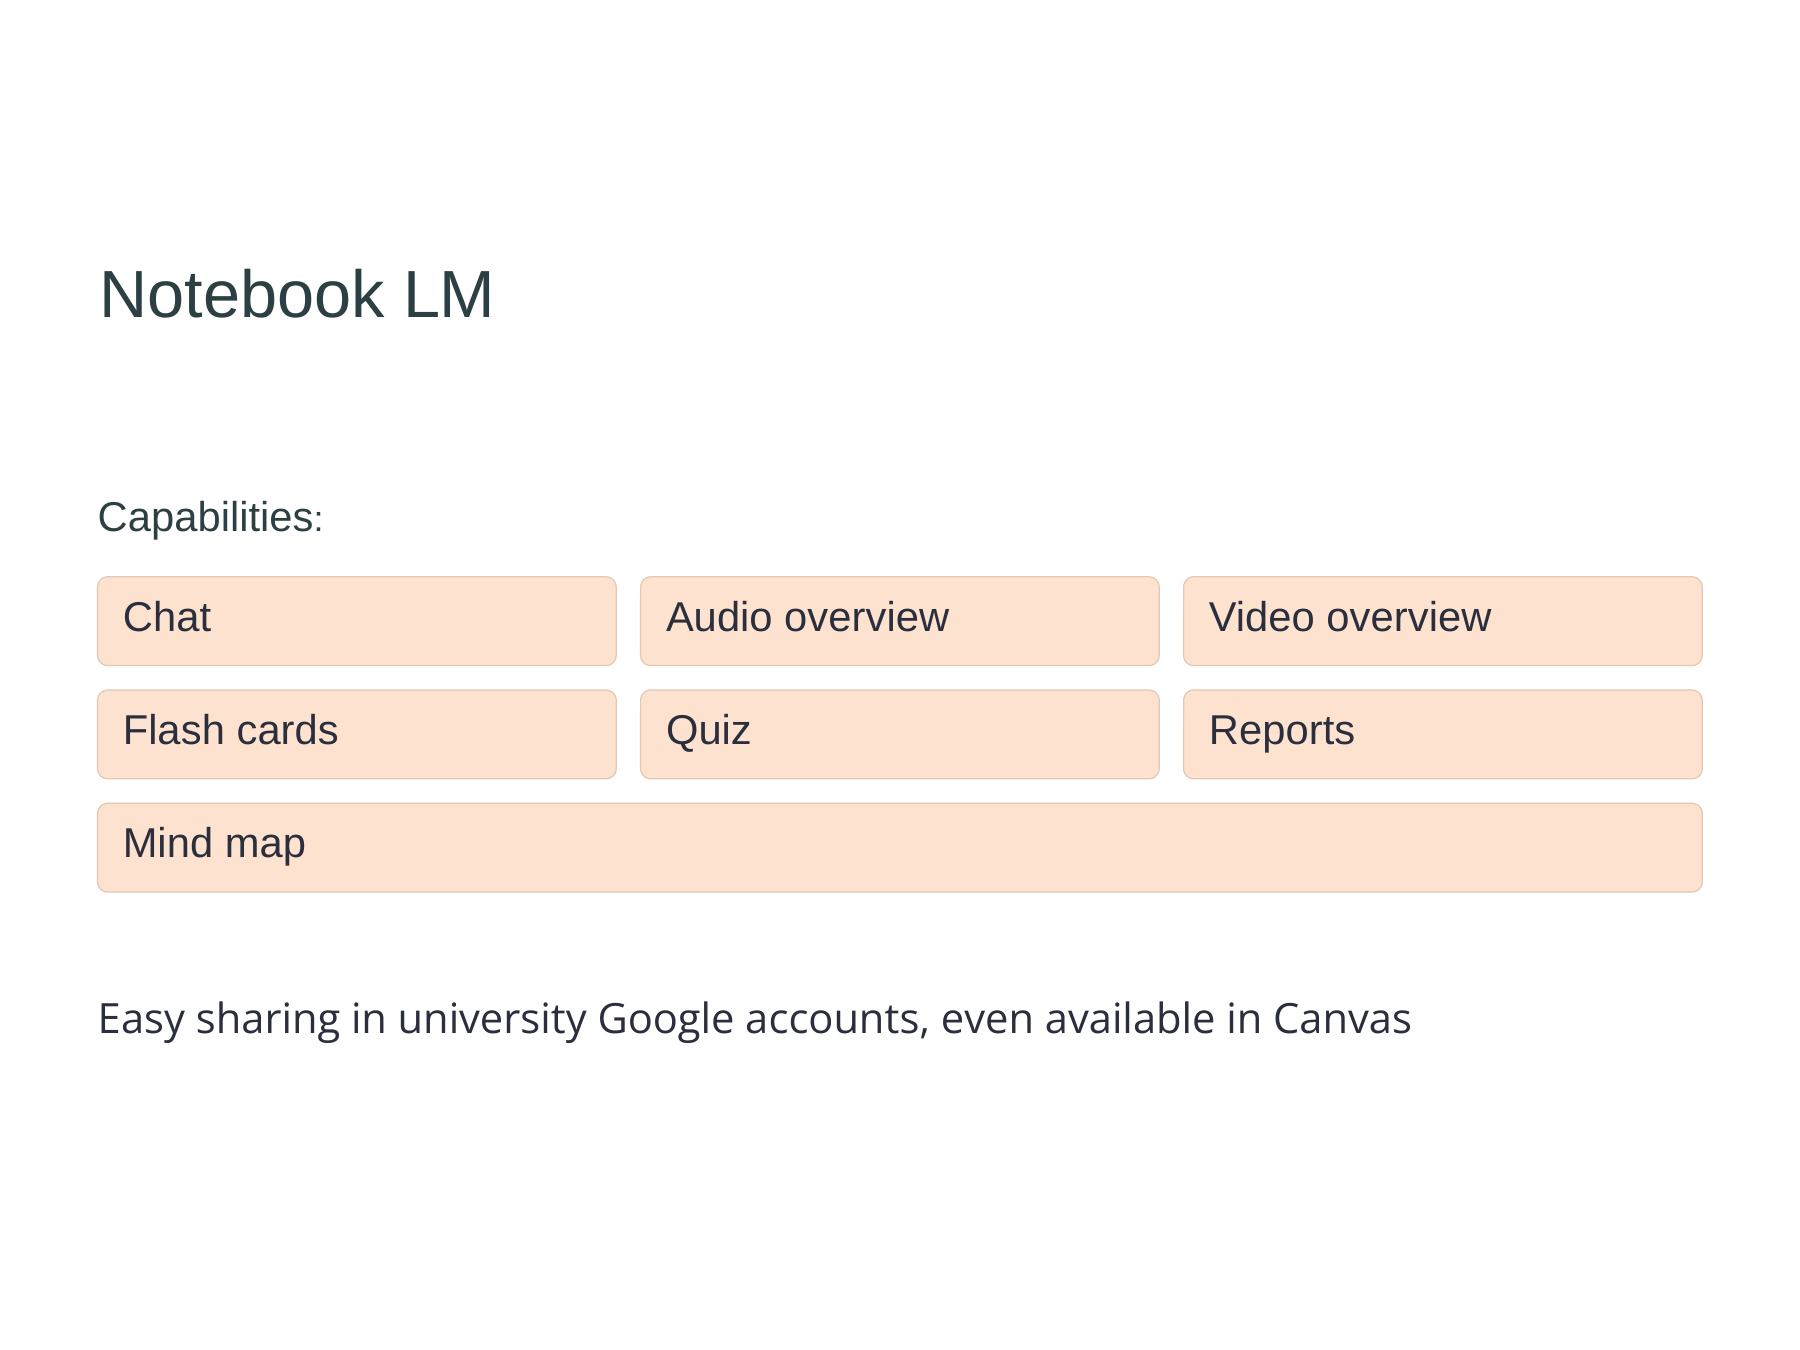

Notebook LM
Capabilities:

Chat
Audio overview
Video overview

Flash cards
Quiz
Reports

Mind map
Easy sharing in university Google accounts, even available in Canvas